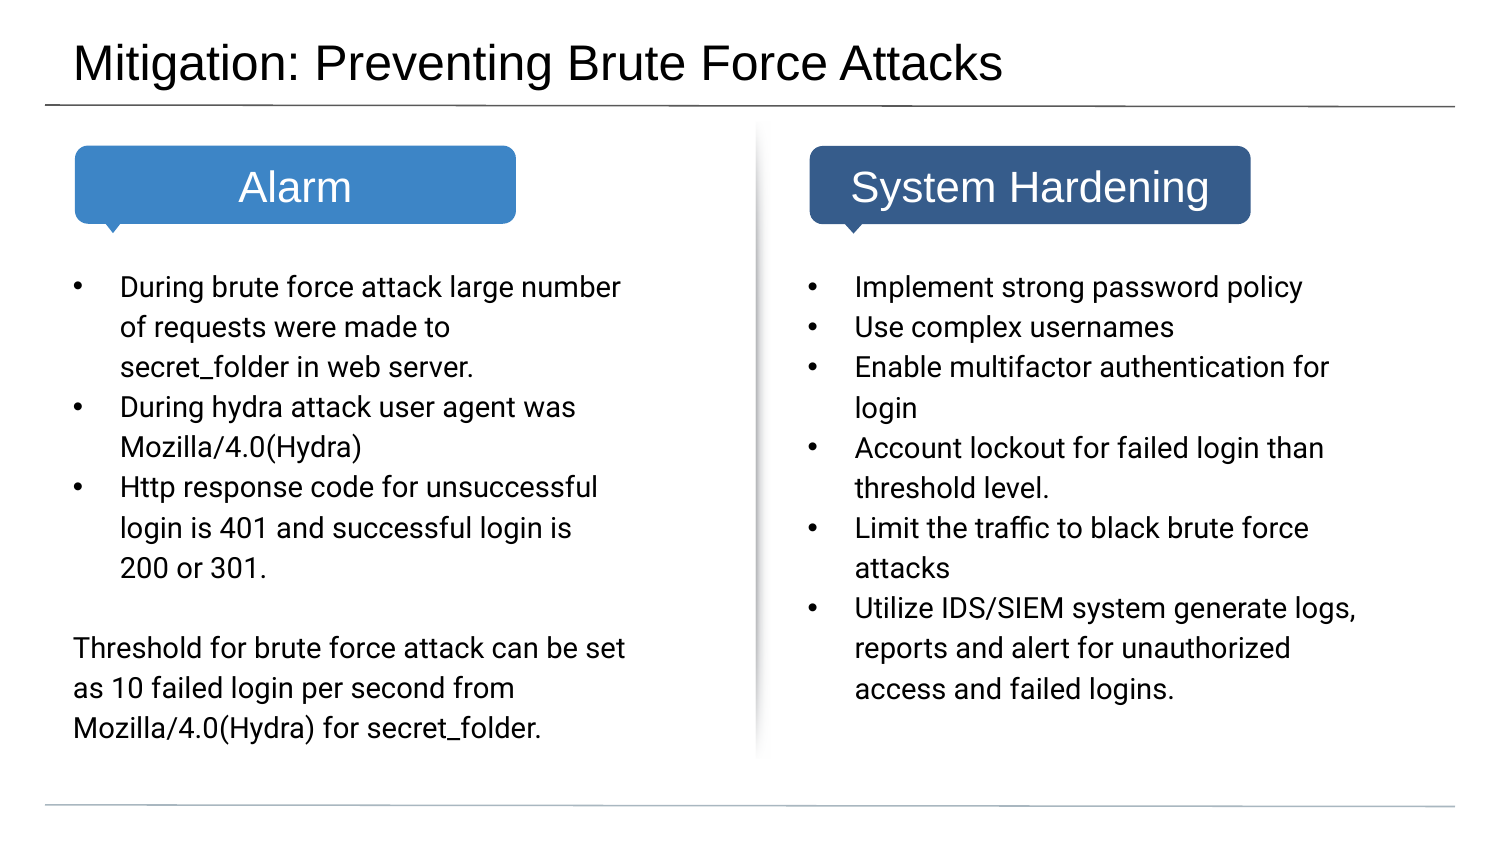

# Mitigation: Preventing Brute Force Attacks
During brute force attack large number of requests were made to secret_folder in web server.
During hydra attack user agent was Mozilla/4.0(Hydra)
Http response code for unsuccessful login is 401 and successful login is 200 or 301.

Threshold for brute force attack can be set as 10 failed login per second from Mozilla/4.0(Hydra) for secret_folder.

Implement strong password policy
Use complex usernames
Enable multifactor authentication for login
Account lockout for failed login than threshold level.
Limit the traffic to black brute force attacks
Utilize IDS/SIEM system generate logs, reports and alert for unauthorized access and failed logins.